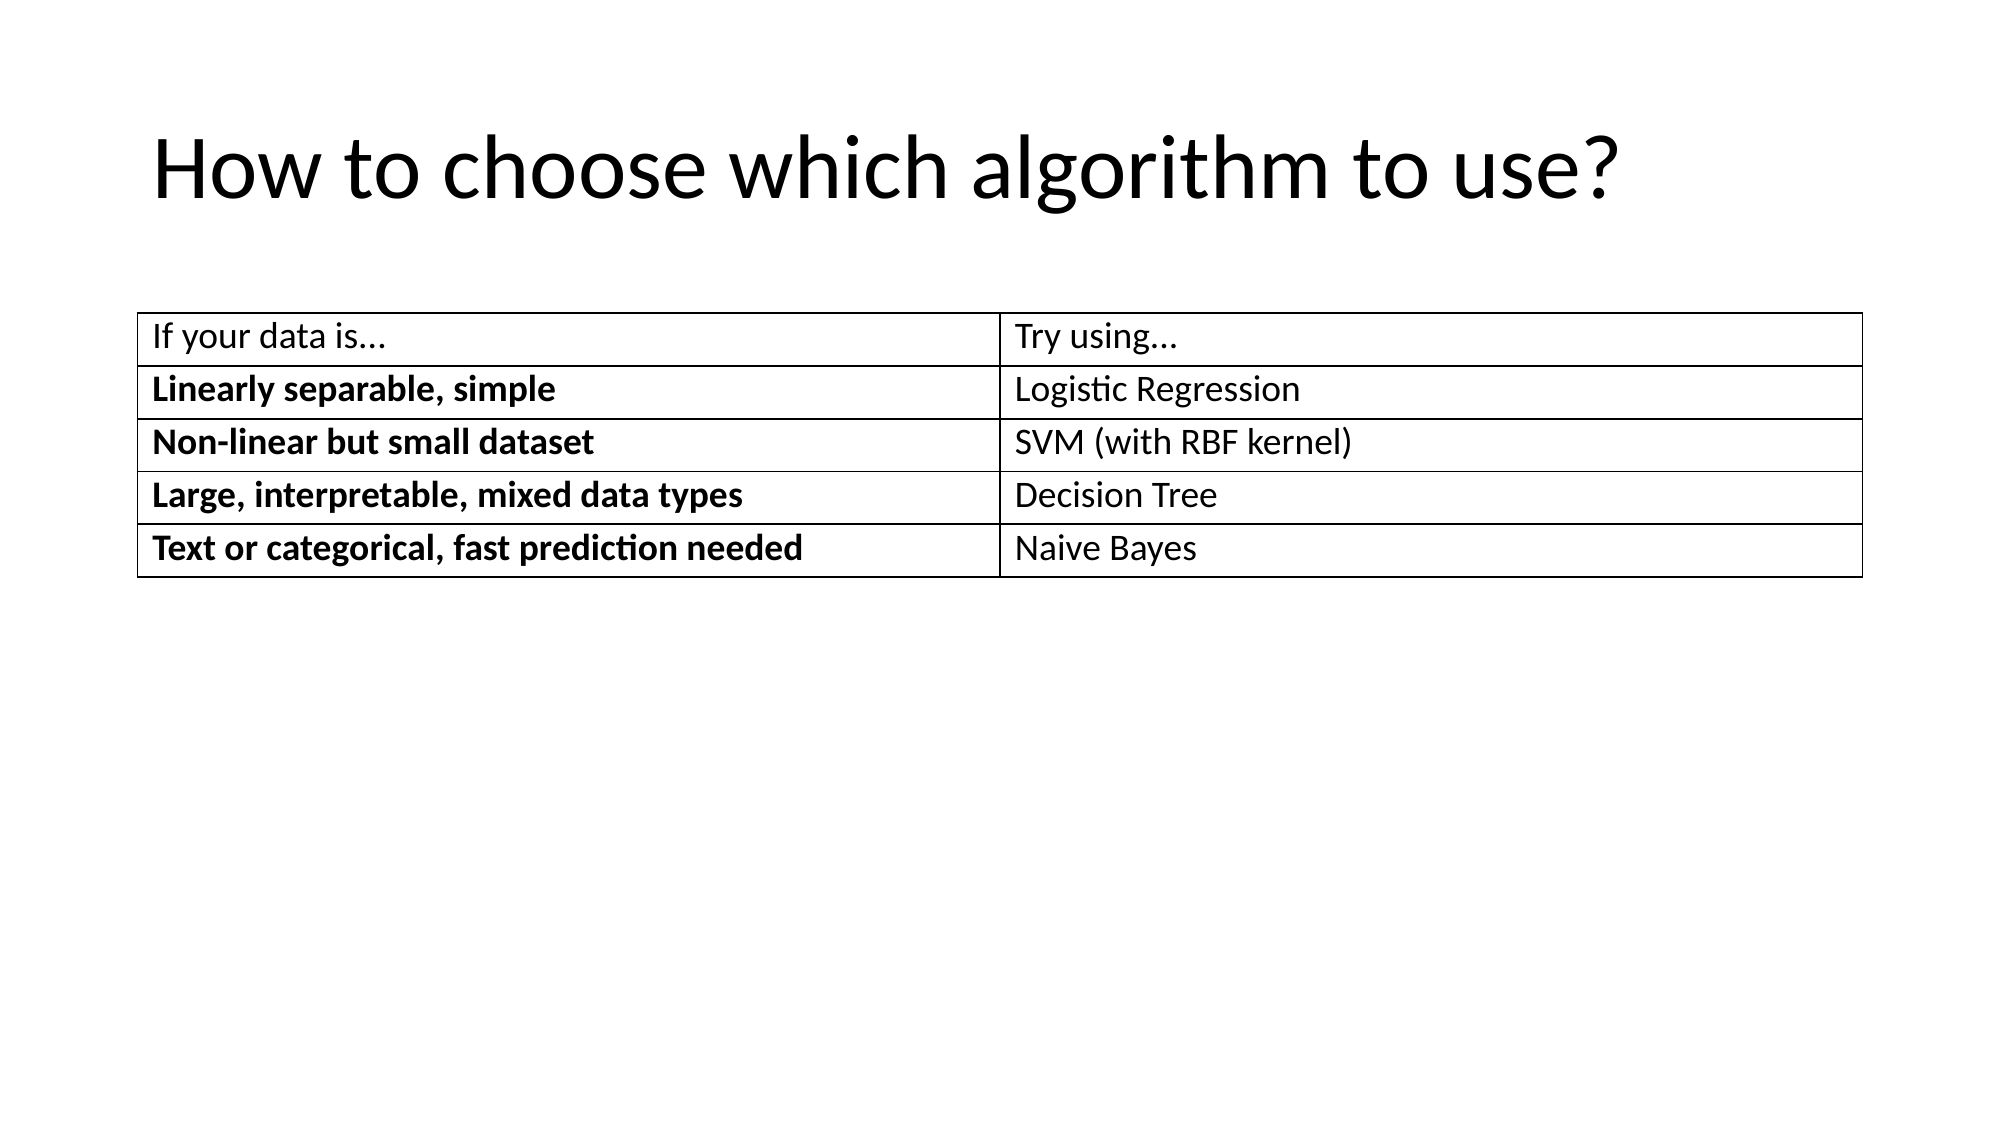

# How to choose which algorithm to use?
| If your data is... | Try using... |
| --- | --- |
| Linearly separable, simple | Logistic Regression |
| Non-linear but small dataset | SVM (with RBF kernel) |
| Large, interpretable, mixed data types | Decision Tree |
| Text or categorical, fast prediction needed | Naive Bayes |